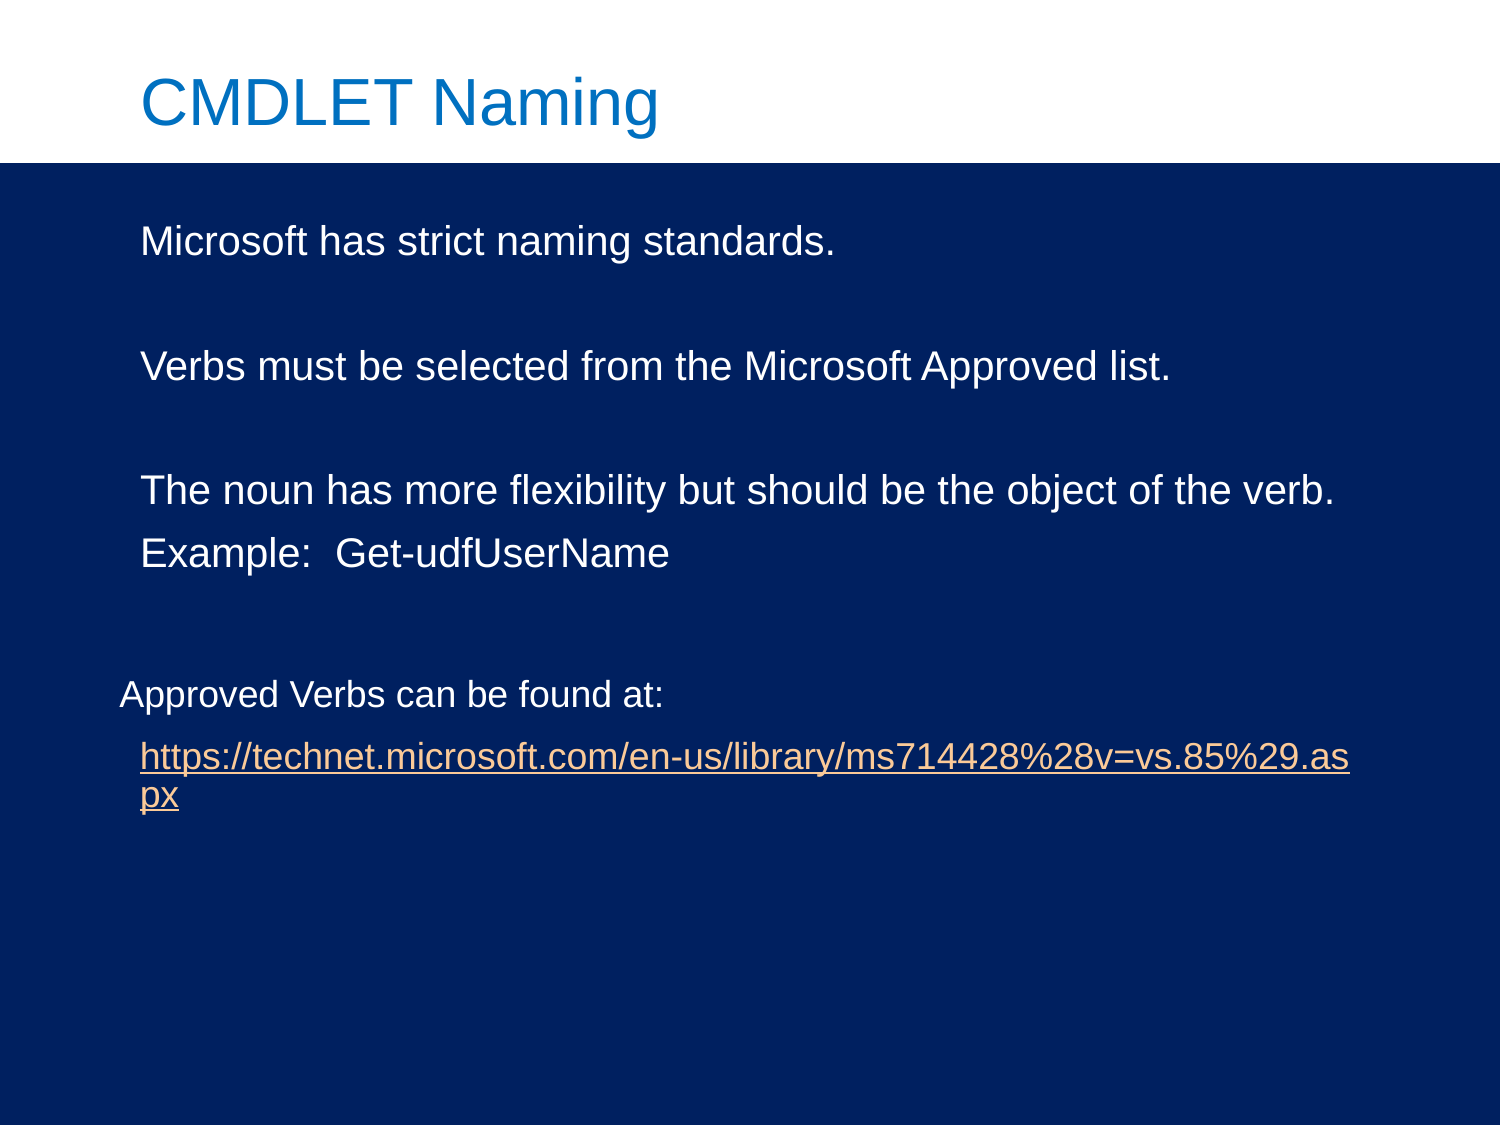

# CMDLET Naming
Microsoft has strict naming standards.

Verbs must be selected from the Microsoft Approved list.

The noun has more flexibility but should be the object of the verb.
Example:  Get-udfUserName

Approved Verbs can be found at:
https://technet.microsoft.com/en-us/library/ms714428%28v=vs.85%29.aspx